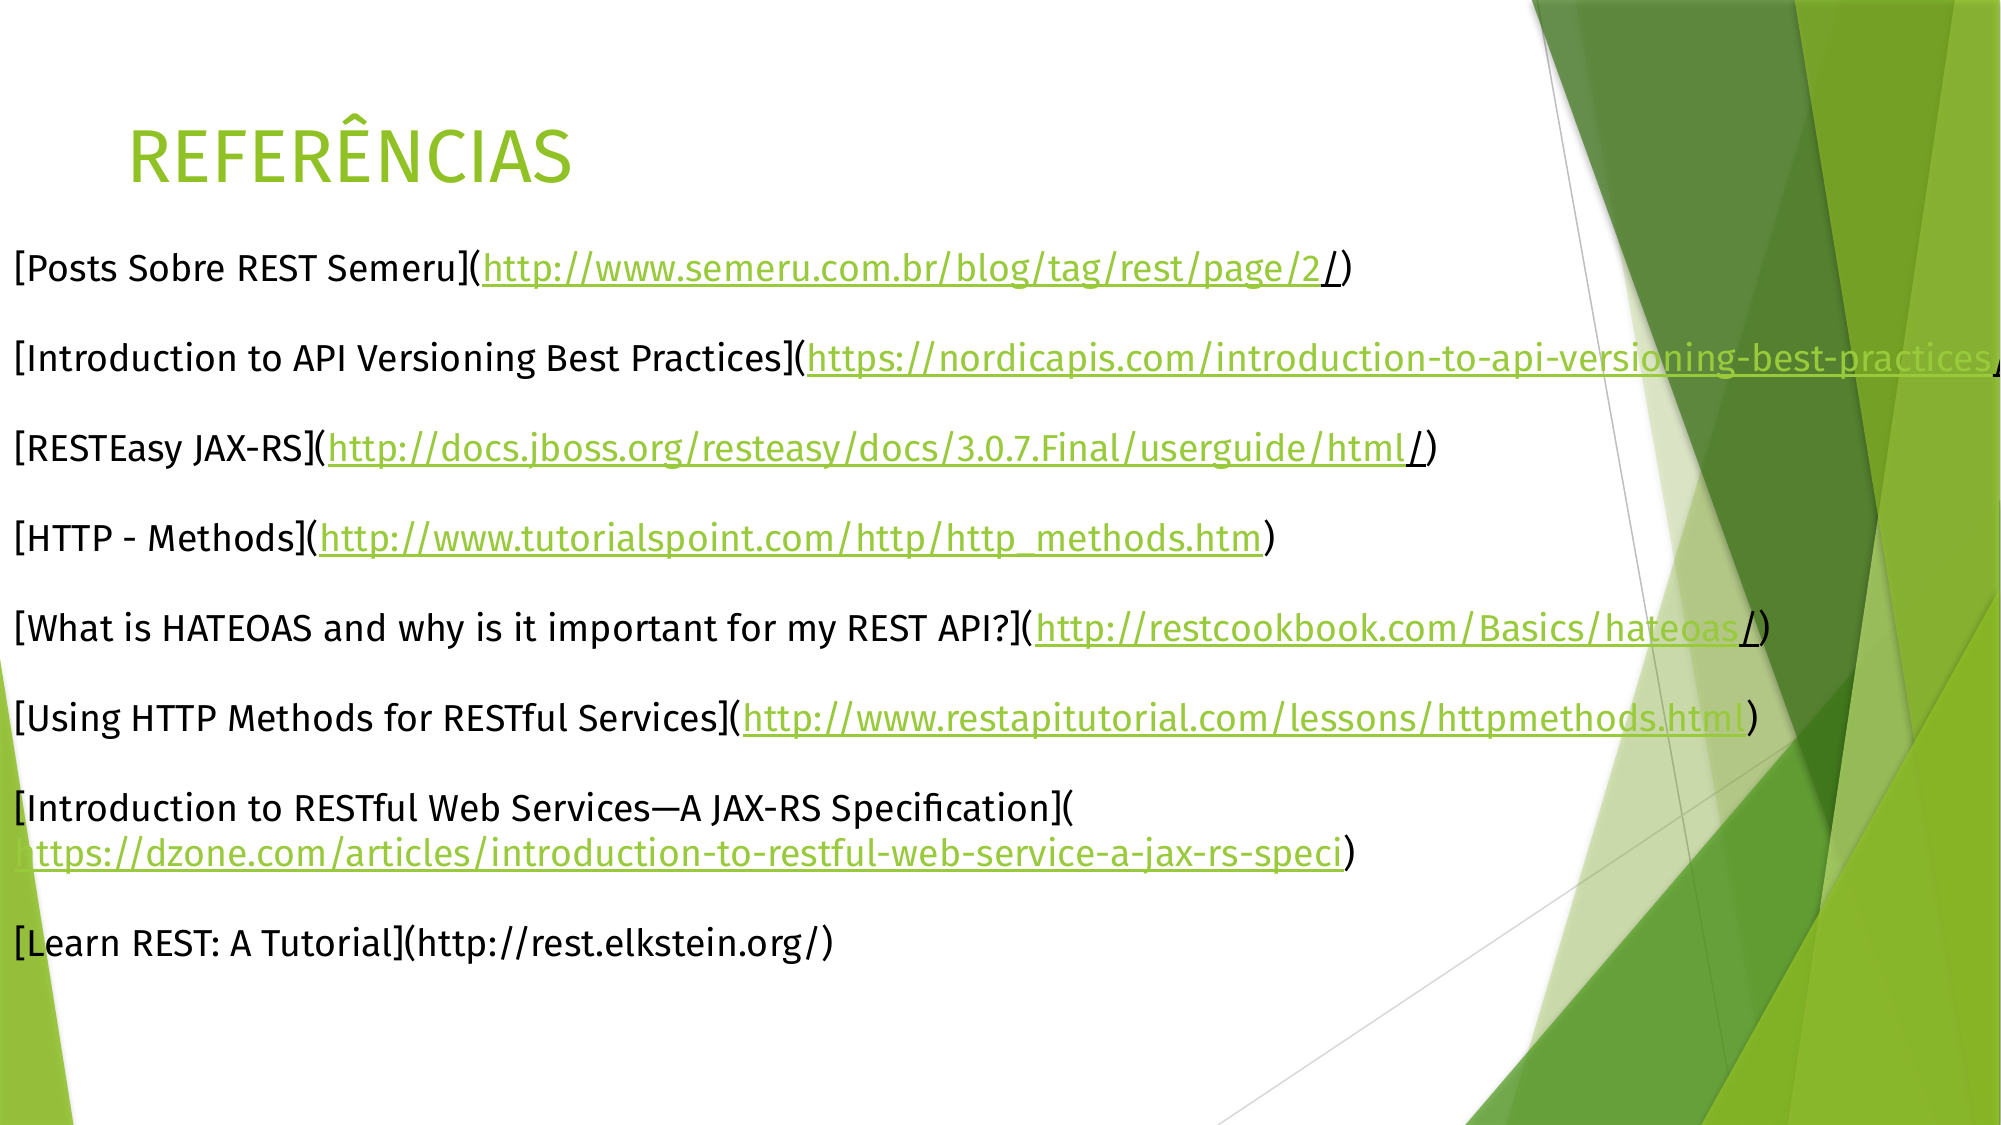

# REFERÊNCIAS

[Posts Sobre REST Semeru](http://www.semeru.com.br/blog/tag/rest/page/2/)

[Introduction to API Versioning Best Practices](https://nordicapis.com/introduction-to-api-versioning-best-practices/)

[RESTEasy JAX-RS](http://docs.jboss.org/resteasy/docs/3.0.7.Final/userguide/html/)

[HTTP - Methods](http://www.tutorialspoint.com/http/http_methods.htm)

[What is HATEOAS and why is it important for my REST API?](http://restcookbook.com/Basics/hateoas/)

[Using HTTP Methods for RESTful Services](http://www.restapitutorial.com/lessons/httpmethods.html)

[Introduction to RESTful Web Services—A JAX-RS Specification](https://dzone.com/articles/introduction-to-restful-web-service-a-jax-rs-speci)

[Learn REST: A Tutorial](http://rest.elkstein.org/)